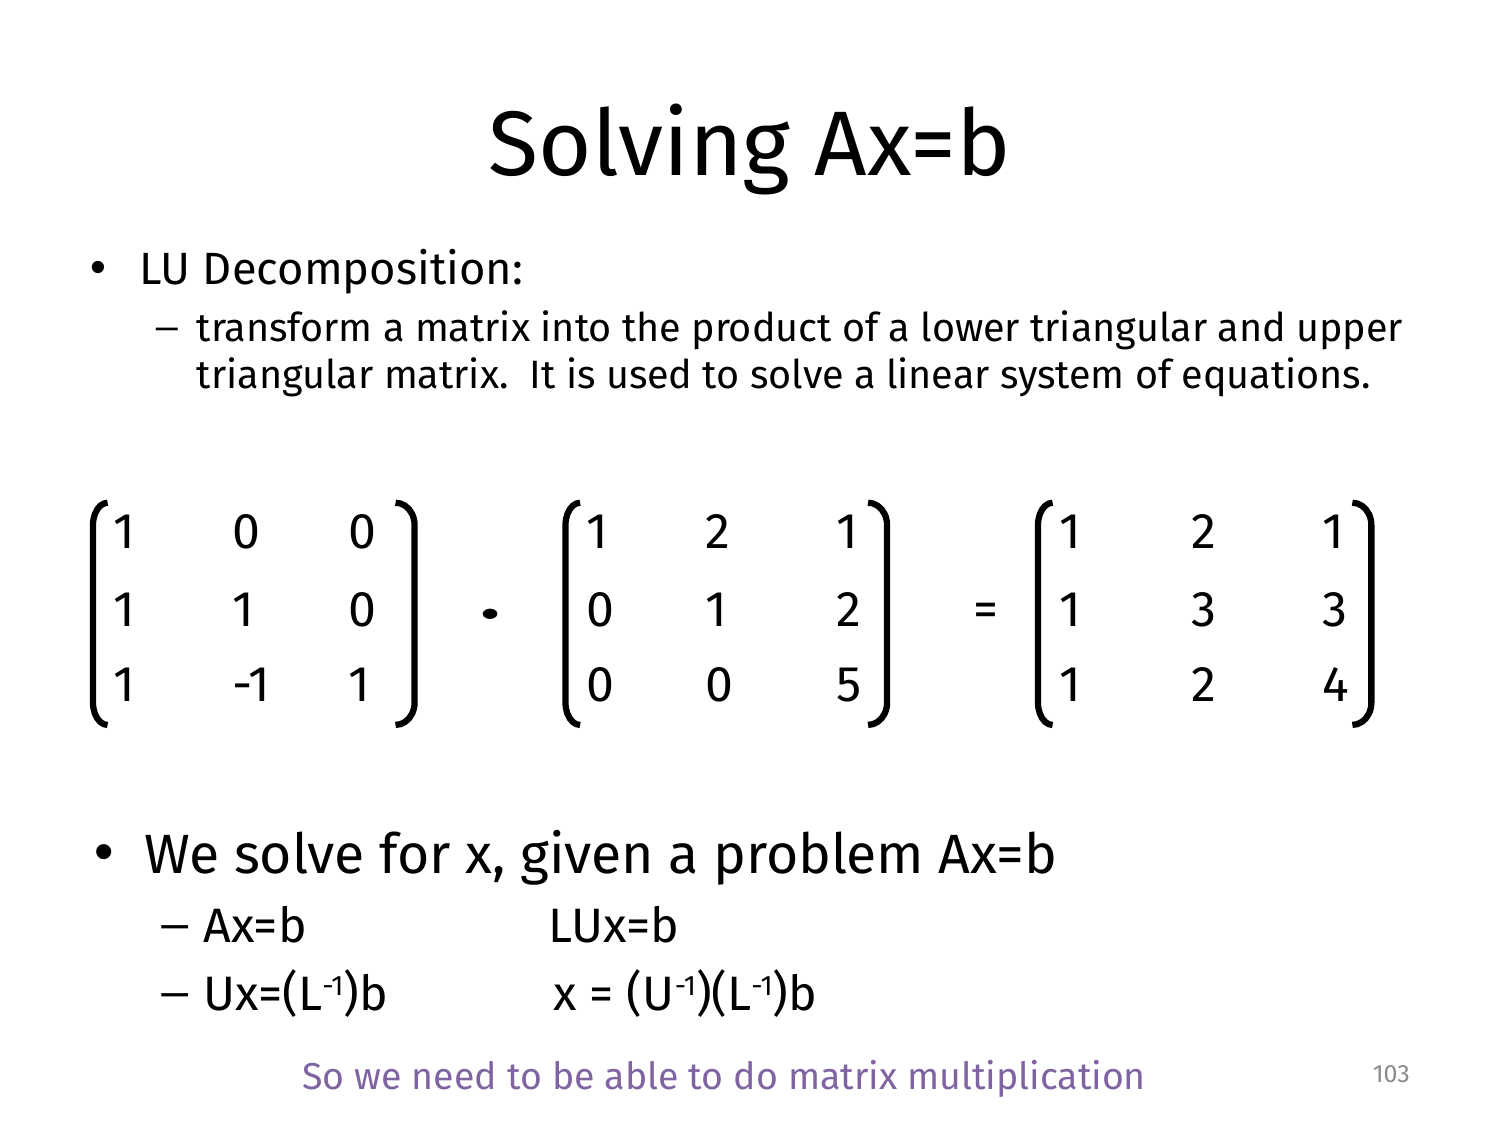

# Solving Ax=b
LU Decomposition:
transform a matrix into the product of a lower triangular and upper triangular matrix.  It is used to solve a linear system of equations.

| 1 | 0 | 0 |  | 1 | 2 | 1 |  | 1 | 2 | 1 |
| --- | --- | --- | --- | --- | --- | --- | --- | --- | --- | --- |
| 1 | 1 | 0 |  | 0 | 1 | 2 | = | 1 | 3 | 3 |
| 1 | -1 | 1 |  | 0 | 0 | 5 |  | 1 | 2 | 4 |

L
U
=
A
We solve for x, given a problem Ax=b
Ax=b                   LUx=b
Ux=(L-1)b             x = (U-1)(L-1)b
103
So we need to be able to do matrix multiplication